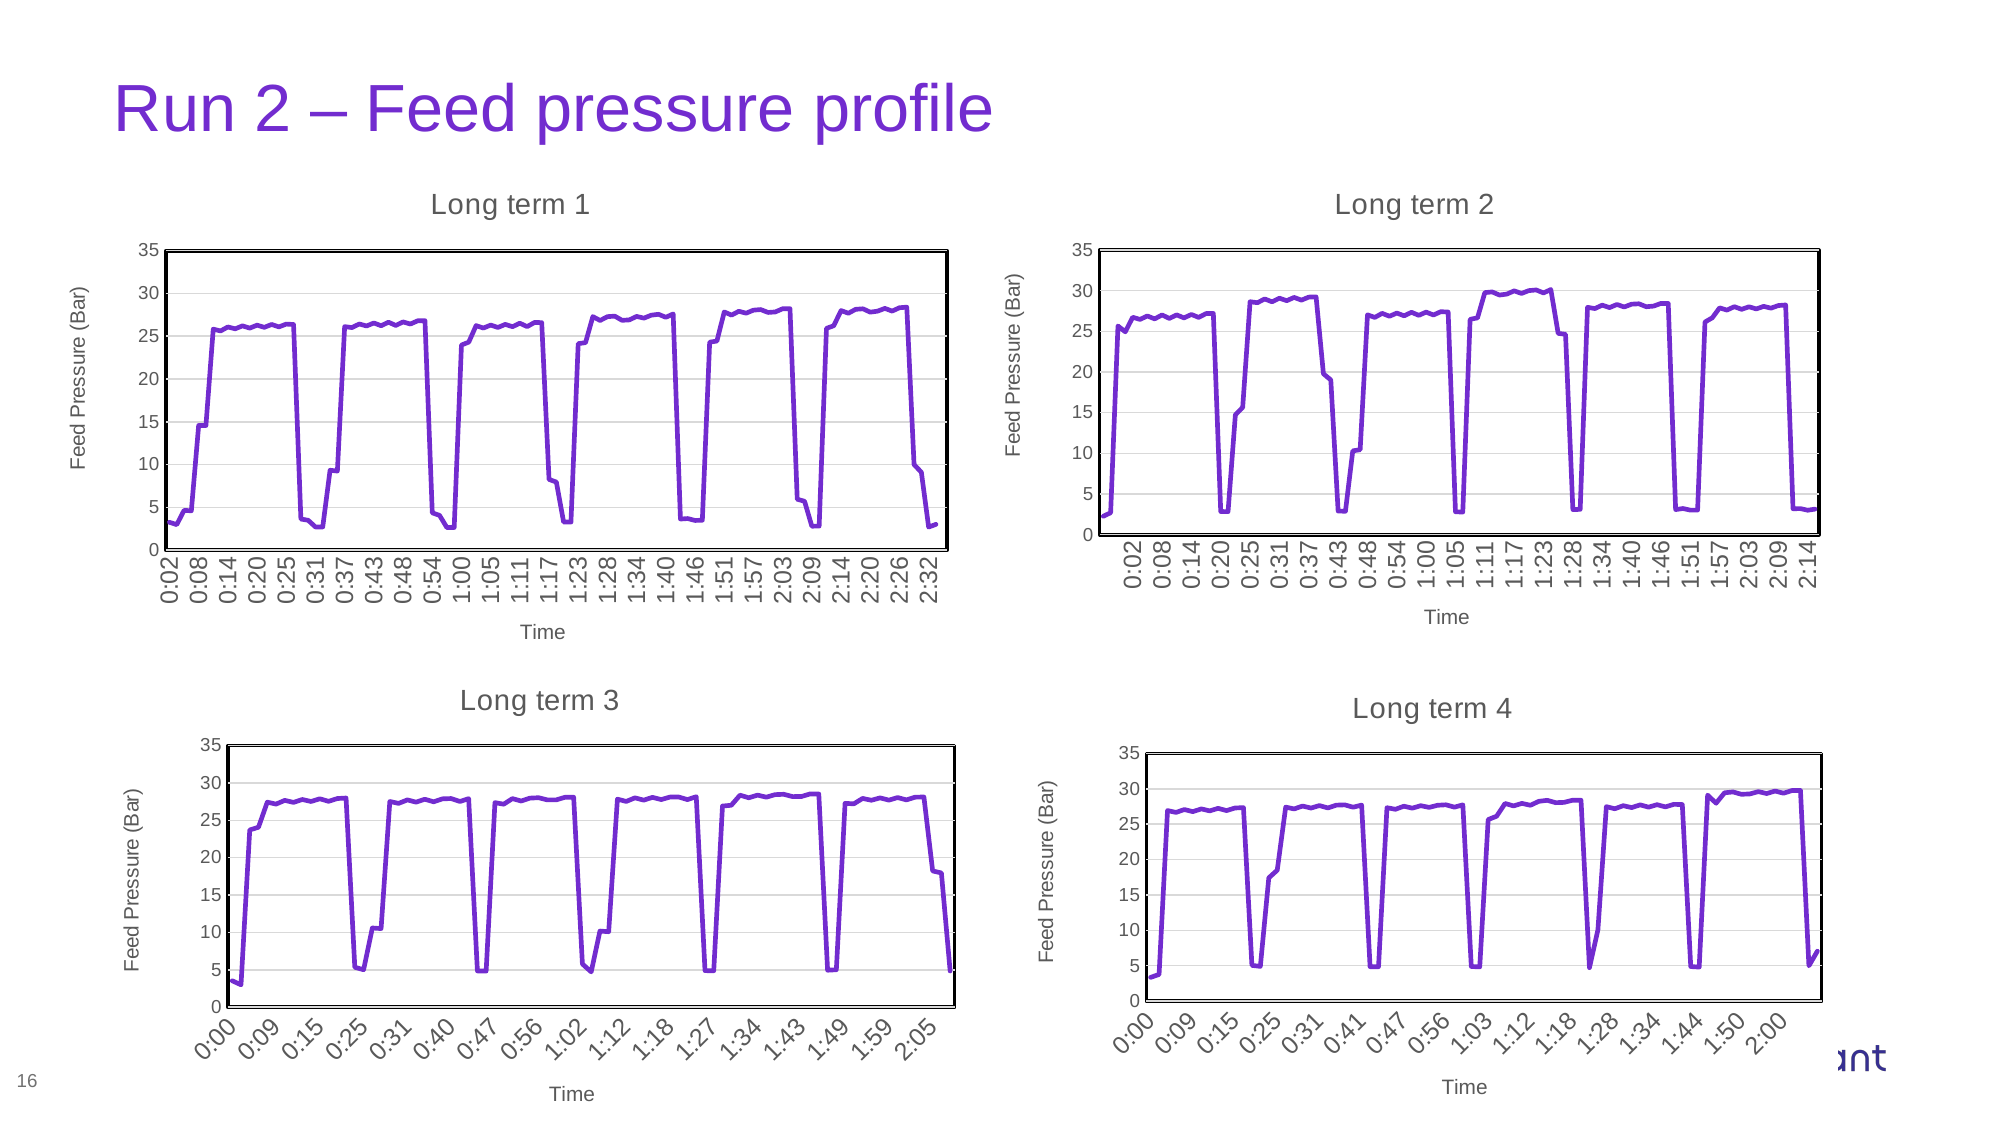

# Run 2 – Feed pressure profile

[unsupported chart]

### Chart: Long term 2

| Category |  |
|---|---|
|  | 2.26056122779846 |
| 0 | 2.69820594787597 |
| 0 | 25.6655101776123 |
| 1.9918981561204419E-3 | 24.9457454681396 |
| 1.9918981561204419E-3 | 26.7397289276123 |
| 3.9837962976889685E-3 | 26.4684619903564 |
| 3.9837962976889685E-3 | 26.902488708496 |
| 5.9756944538094103E-3 | 26.5371837615966 |
| 5.9756944538094103E-3 | 27.0218467712402 |
| 7.967592595377937E-3 | 26.5950527191162 |
| 7.967592595377937E-3 | 27.0290794372558 |
| 9.9594907442224212E-3 | 26.6637744903564 |
| 9.9594907442224212E-3 | 27.0797157287597 |
| 1.1951388893066905E-2 | 26.7216453552246 |
| 1.1951388893066905E-2 | 27.1882228851318 |
| 1.394328704191139E-2 | 27.2026901245117 |
| 1.394328704191139E-2 | 2.84288191795349 |
| 1.5935185190755874E-2 | 2.82479739189147 |
| 1.5935185190755874E-2 | 14.7280101776123 |
| 1.7927083332324401E-2 | 15.6647863388061 |
| 1.7927083332324401E-2 | 28.6530666351318 |
| 1.9918981488444842E-2 | 28.5228576660156 |
| 1.9918981488444842E-2 | 28.9894371032714 |
| 2.1910879630013369E-2 | 28.6385974884033 |
| 2.1910879630013369E-2 | 29.0834789276123 |
| 2.3902777786133811E-2 | 28.7760410308837 |
| 2.3902777786133811E-2 | 29.1775169372558 |
| 2.5894675927702338E-2 | 28.8447608947753 |
| 2.5894675927702338E-2 | 29.2136878967285 |
| 2.7886574083822779E-2 | 29.2426223754882 |
| 2.7886574083822779E-2 | 19.7880496978759 |
| 2.9878472225391306E-2 | 19.0285015106201 |
| 2.9878472225391306E-2 | 2.90075230598449 |
| 3.187037037423579E-2 | 2.87905097007751 |
| 3.187037037423579E-2 | 10.2973089218139 |
| 3.3862268523080274E-2 | 10.44198513031 |
| 3.3862268523080274E-2 | 27.0363121032714 |
| 3.5854166671924759E-2 | 26.7180271148681 |
| 3.5854166671924759E-2 | 27.2207775115966 |
| 3.7846064820769243E-2 | 26.8627014160156 |
| 3.7846064820769243E-2 | 27.2533264160156 |
| 3.983796296233777E-2 | 26.9133396148681 |
| 3.983796296233777E-2 | 27.3473682403564 |
| 4.1829861118458211E-2 | 26.9748268127441 |
| 4.1829861118458211E-2 | 27.3726844787597 |
| 4.3821759260026738E-2 | 27.0182285308837 |
| 4.3821759260026738E-2 | 27.4197044372558 |
| 4.581365741614718E-2 | 27.3799171447753 |
| 4.581365741614718E-2 | 2.81032991409301 |
| 4.7805555557715707E-2 | 2.77777791023254 |
| 4.7805555557715707E-2 | 26.4865455627441 |
| 4.9797453706560191E-2 | 26.66016 |
| 4.9797453706560191E-2 | 29.7706871032714 |
| 5.1789351855404675E-2 | 29.8574962615966 |
| 5.1789351855404675E-2 | 29.4704856872558 |
| 5.3781250004249159E-2 | 29.58984 |
| 5.3781250004249159E-2 | 29.9840869903564 |
| 5.5773148153093643E-2 | 29.6657981872558 |
| 5.5773148153093643E-2 | 30.0130214691162 |
| 5.7765046301938128E-2 | 30.0962085723876 |
| 5.7765046301938128E-2 | 29.7309036254882 |
| 5.9756944450782612E-2 | 30.1468467712402 |
| 5.9756944450782612E-2 | 24.7612857818603 |
| 6.1748842592351139E-2 | 24.6419258117675 |
| 6.1748842592351139E-2 | 3.085214138031 |
| 6.374074074847158E-2 | 3.11053252220153 |
| 6.374074074847158E-2 | 27.9622402191162 |
| 6.5732638890040107E-2 | 27.8067150115966 |
| 6.5732638890040107E-2 | 28.2298889160156 |
| 6.7724537046160549E-2 | 27.9224548339843 |
| 6.7724537046160549E-2 | 28.3058433532714 |
| 6.9716435187729076E-2 | 28.0056419372558 |
| 6.9716435187729076E-2 | 28.3456287384033 |
| 7.170833333657356E-2 | 28.3926525115966 |
| 7.170833333657356E-2 | 28.0345764160156 |
| 7.3700231485418044E-2 | 28.1105308532714 |
| 7.3700231485418044E-2 | 28.4360523223876 |
| 7.5692129634262528E-2 | 28.428819656372 |
| 7.5692129634262528E-2 | 3.08159708976745 |
| 7.7684027783107013E-2 | 3.2118055820465 |
| 7.7684027783107013E-2 | 3.02010989189147 |
| 7.9675925931951497E-2 | 3.02010989189147 |
| 7.9675925931951497E-2 | 26.1537914276123 |
| 8.1667824080795981E-2 | 26.6746253967285 |
| 8.1667824080795981E-2 | 27.8971347808837 |
| 8.3659722222364508E-2 | 27.6186351776123 |
| 8.3659722222364508E-2 | 28.038194656372 |
| 8.5651620378484949E-2 | 27.7126731872558 |
| 8.5651620378484949E-2 | 28.0237255096435 |
| 8.7643518520053476E-2 | 27.7669277191162 |
| 8.7643518520053476E-2 | 28.074363708496 |
| 8.9635416676173918E-2 | 27.8573474884033 |
| 8.9635416676173918E-2 | 28.1792526245117 |
| 9.1627314817742445E-2 | 28.2515907287597 |
| 9.1627314817742445E-2 | 3.18287062644958 |
| 9.3619212966586929E-2 | 3.20818877220153 |
| 9.3619212966586929E-2 | 3.00202536582946 |
| 9.5611111115431413E-2 | 3.13946747779846 |

### Chart: Long term 3

| Category |  |
|---|---|
| 0 | 3.53009247779846 |
| 2.1805555516039021E-3 | 2.99479150772094 |
| 2.1805555516039021E-3 | 23.7087669372558 |
| 4.3611111032078043E-3 | 24.0740737915039 |
| 4.3611111032078043E-3 | 27.4269371032714 |
| 6.541666662087664E-3 | 27.1701393127441 |
| 6.541666662087664E-3 | 27.6692714691162 |
| 8.7222222209675238E-3 | 27.3980026245117 |
| 8.7222222209675238E-3 | 27.7850112915039 |
| 1.0902777772571426E-2 | 27.5173606872558 |
| 1.0902777772571426E-2 | 27.879051208496 |
| 1.3083333324175328E-2 | 27.5426807403564 |
| 1.3083333324175328E-2 | 27.9152183532714 |
| 1.5263888883055188E-2 | 27.9803237915039 |
| 1.5263888883055188E-2 | 5.34577560424804 |
| 1.7444444441935048E-2 | 5.00940370559692 |
| 1.7444444441935048E-2 | 10.5902776718139 |
| 1.962499999353895E-2 | 10.5179395675659 |
| 1.962499999353895E-2 | 27.5173606872558 |
| 2.1805555552418809E-2 | 27.2641773223876 |
| 2.1805555552418809E-2 | 27.7271423339843 |
| 2.3986111104022712E-2 | 27.4269371032714 |
| 2.3986111104022712E-2 | 27.8139476776123 |
| 2.6166666662902571E-2 | 27.4775733947753 |
| 2.6166666662902571E-2 | 27.8718166351318 |
| 2.8347222221782431E-2 | 27.9116039276123 |
| 2.8347222221782431E-2 | 27.5173606872558 |
| 3.0527777773386333E-2 | 27.8935203552246 |
| 3.0527777773386333E-2 | 4.8502607345581 |
| 3.2708333324990235E-2 | 4.82855892181396 |
| 3.2708333324990235E-2 | 27.3690662384033 |
| 3.4888888883870095E-2 | 27.1556701660156 |
| 3.4888888883870095E-2 | 27.9043712615966 |
| 3.7069444442749955E-2 | 27.5824661254882 |
| 3.7069444442749955E-2 | 27.9658546447753 |
| 3.9249999994353857E-2 | 28.0201110839843 |
| 3.9249999994353857E-2 | 27.7271423339843 |
| 4.1430555545957759E-2 | 27.734375 |
| 4.1430555545957759E-2 | 28.074363708496 |
| 4.3611111104837619E-2 | 28.0924472808837 |
| 4.3611111104837619E-2 | 5.78703689575195 |
| 4.5791666663717479E-2 | 4.72728586196899 |
| 4.5791666663717479E-2 | 10.1815681457519 |
| 4.7972222222597338E-2 | 10.094762802124 |
| 4.7972222222597338E-2 | 27.8356494903564 |
| 5.015277777420124E-2 | 27.5282115936279 |
| 5.015277777420124E-2 | 28.0056419372558 |
| 5.2333333325805143E-2 | 27.6982078552246 |
| 5.2333333325805143E-2 | 28.0707473754882 |
| 5.4513888884685002E-2 | 27.7777786254882 |
| 5.4513888884685002E-2 | 28.1105308532714 |
| 5.6694444443564862E-2 | 28.1141490936279 |
| 5.6694444443564862E-2 | 27.7669277191162 |
| 5.8874999995168764E-2 | 28.1575527191162 |
| 5.8874999995168764E-2 | 4.89366292953491 |
| 6.1055555546772666E-2 | 4.86472797393798 |
| 6.1055555546772666E-2 | 26.9097213745117 |
| 6.3236111105652526E-2 | 27.0109958648681 |
| 6.3236111105652526E-2 | 28.3600978851318 |
| 6.5416666664532386E-2 | 28.0128746032714 |
| 6.5416666664532386E-2 | 28.367332458496 |
| 6.7597222216136288E-2 | 28.0924472808837 |
| 6.7597222216136288E-2 | 28.4360523223876 |
| 6.977777776774019E-2 | 28.4830722808837 |
| 6.977777776774019E-2 | 28.1756362915039 |
| 7.195833332662005E-2 | 28.1792526245117 |
| 7.195833332662005E-2 | 28.526475906372 |
| 7.413888888549991E-2 | 28.5192432403564 |
| 7.413888888549991E-2 | 4.9479169845581 |
| 7.6319444444379769E-2 | 5.00940370559692 |
| 7.6319444444379769E-2 | 27.2750282287597 |
| 7.8499999995983671E-2 | 27.2026901245117 |
| 7.8499999995983671E-2 | 27.9260692596435 |
| 8.0680555547587574E-2 | 27.6801223754882 |
| 8.0680555547587574E-2 | 28.0020275115966 |
| 8.2861111106467433E-2 | 27.6982078552246 |
| 8.2861111106467433E-2 | 28.0490455627441 |
| 8.5041666665347293E-2 | 27.7271423339843 |
| 8.5041666665347293E-2 | 28.0924472808837 |
| 8.7222222216951195E-2 | 28.1141490936279 |
| 8.7222222216951195E-2 | 18.2291679382324 |
| 8.9402777768555097E-2 | 17.9651336669921 |
| 8.9402777768555097E-2 | 4.84664344787597 |

### Chart: Long term 4

| Category |  |
|---|---|
| 0 | 3.35286450386047 |
| 2.1931712908553891E-3 | 3.76157426834106 |
| 2.1931712908553891E-3 | 26.9205722808837 |
| 4.3863425889867358E-3 | 26.6565380096435 |
| 4.3863425889867358E-3 | 27.061632156372 |
| 6.5795138871180825E-3 | 26.768663406372 |
| 6.5795138871180825E-3 | 27.1556701660156 |
| 8.7726851852494292E-3 | 26.8735523223876 |
| 8.7726851852494292E-3 | 27.2280101776123 |
| 1.0965856483380776E-2 | 26.9169578552246 |
| 1.0965856483380776E-2 | 27.2822608947753 |
| 1.3159027781512123E-2 | 27.3328990936279 |
| 1.3159027781512123E-2 | 5.04919004440307 |
| 1.5352199072367512E-2 | 4.90813064575195 |
| 1.5352199072367512E-2 | 17.4153633117675 |
| 1.7545370370498858E-2 | 18.504051208496 |
| 1.7545370370498858E-2 | 27.4088535308837 |
| 1.9738541661354247E-2 | 27.1484375 |
| 1.9738541661354247E-2 | 27.5535316467285 |
| 2.1931712959485594E-2 | 27.2750282287597 |
| 2.1931712959485594E-2 | 27.6222496032714 |
| 2.4124884257616941E-2 | 27.293113708496 |
| 2.4124884257616941E-2 | 27.6801223754882 |
| 2.6318055555748288E-2 | 27.7235240936279 |
| 2.6318055555748288E-2 | 27.3871536254882 |
| 2.8511226853879634E-2 | 27.6909713745117 |
| 2.8511226853879634E-2 | 4.86834478378295 |
| 3.0704398144735023E-2 | 4.85387754440307 |
| 3.0704398144735023E-2 | 27.3256664276123 |
| 3.289756944286637E-2 | 27.1014175415039 |
| 3.289756944286637E-2 | 27.5318298339843 |
| 3.5090740733721759E-2 | 27.2605628967285 |
| 3.5090740733721759E-2 | 27.6041660308837 |
| 3.7283912031853106E-2 | 27.3618335723876 |
| 3.7283912031853106E-2 | 27.6620349884033 |
| 3.9477083329984453E-2 | 27.7307567596435 |
| 3.9477083329984453E-2 | 27.3980026245117 |
| 4.1670254628115799E-2 | 27.7271423339843 |
| 4.1670254628115799E-2 | 4.89004611968994 |
| 4.3863425926247146E-2 | 4.83217573165893 |
| 4.3863425926247146E-2 | 25.6510410308837 |
| 4.6056597224378493E-2 | 26.1248550415039 |
| 4.6056597224378493E-2 | 27.9260692596435 |
| 4.8249768515233882E-2 | 27.5716152191162 |
| 4.8249768515233882E-2 | 27.9296875 |
| 5.0442939813365228E-2 | 27.6620349884033 |
| 5.0442939813365228E-2 | 28.22265625 |
| 5.2636111104220618E-2 | 28.3637161254882 |
| 5.2636111104220618E-2 | 28.0309619903564 |
| 5.4829282402351964E-2 | 28.0707473754882 |
| 5.4829282402351964E-2 | 28.3818016052246 |
| 5.7022453700483311E-2 | 28.3854160308837 |
| 5.7022453700483311E-2 | 4.72728586196899 |
| 5.9215624998614658E-2 | 10.0622110366821 |
| 5.9215624998614658E-2 | 27.4775733947753 |
| 6.1408796296746004E-2 | 27.1701393127441 |
| 6.1408796296746004E-2 | 27.6041660308837 |
| 6.3601967594877351E-2 | 27.3365173339843 |
| 6.3601967594877351E-2 | 27.7235240936279 |
| 6.579513888573274E-2 | 27.3980026245117 |
| 6.579513888573274E-2 | 27.7488441467285 |
| 6.7988310183864087E-2 | 27.44140625 |
| 6.7988310183864087E-2 | 27.7958641052246 |
| 7.0181481474719476E-2 | 27.7669277191162 |
| 7.0181481474719476E-2 | 4.8828125 |
| 7.2374652772850823E-2 | 4.81047439575195 |
| 7.2374652772850823E-2 | 29.1015625 |
| 7.4567824070982169E-2 | 27.9586219787597 |
| 7.4567824070982169E-2 | 29.4234657287597 |
| 7.6760995369113516E-2 | 29.5536766052246 |
| 7.6760995369113516E-2 | 29.2136878967285 |
| 7.8954166667244863E-2 | 29.2643222808837 |
| 7.8954166667244863E-2 | 29.5934619903564 |
| 8.1147337965376209E-2 | 29.3221912384033 |
| 8.1147337965376209E-2 | 29.6766490936279 |
| 8.3340509256231599E-2 | 29.3692150115966 |
| 8.3340509256231599E-2 | 29.7526035308837 |
| 8.5533680554362945E-2 | 29.7562217712402 |
| 8.5533680554362945E-2 | 4.99131917953491 |
| 8.7726851845218334E-2 | 7.05295133590698 |
GRADIANT CONFIDENTIAL
16